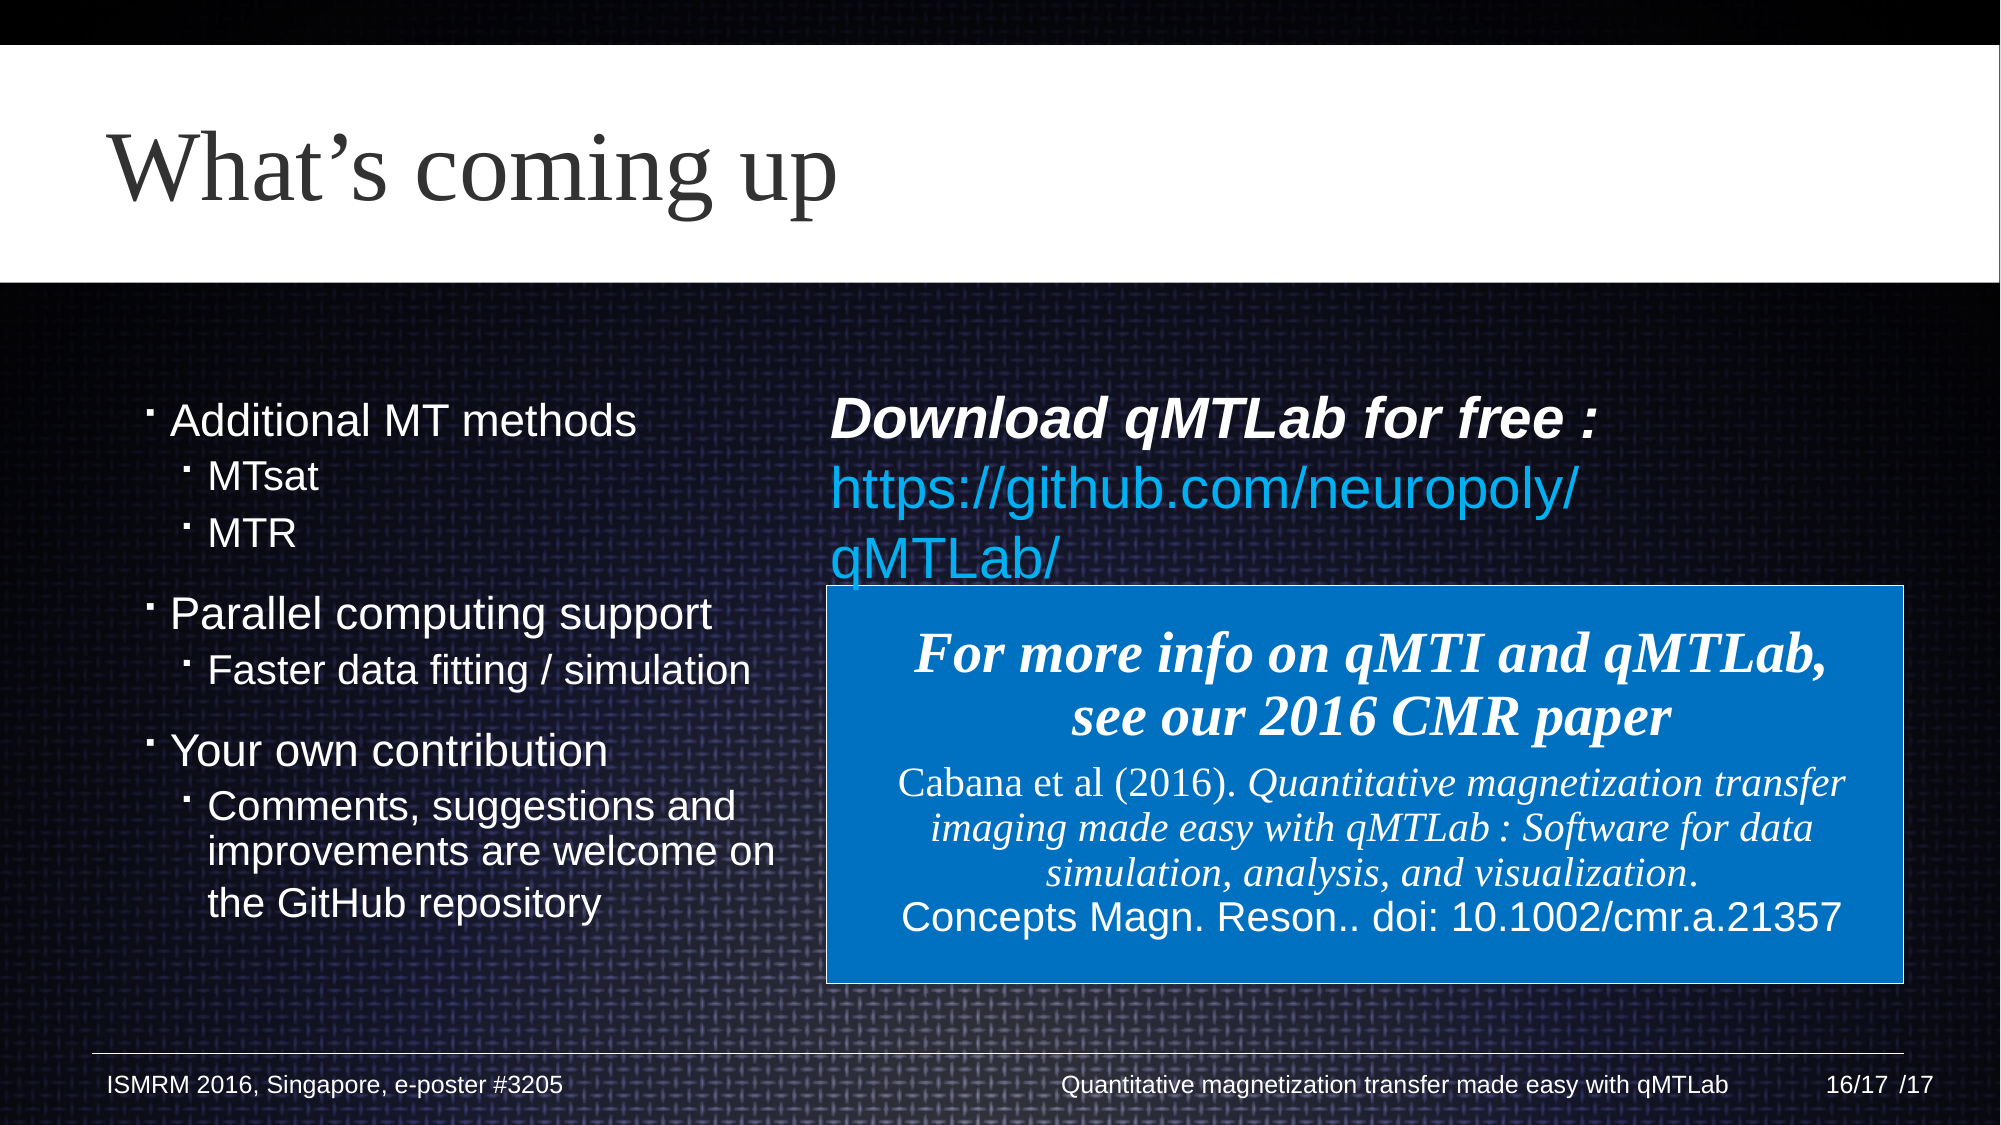

# What’s coming up
Download qMTLab for free :
https://github.com/neuropoly/qMTLab/
Additional MT methods
MTsat
MTR
Parallel computing support
Faster data fitting / simulation
Your own contribution
Comments, suggestions and improvements are welcome on the GitHub repository

For more info on qMTI and qMTLab,
see our 2016 CMR paper
Cabana et al (2016). Quantitative magnetization transfer imaging made easy with qMTLab : Software for data simulation, analysis, and visualization.
Concepts Magn. Reson.. doi: 10.1002/cmr.a.21357
ISMRM 2016, Singapore, e-poster #3205
Quantitative magnetization transfer made easy with qMTLab
16
/17